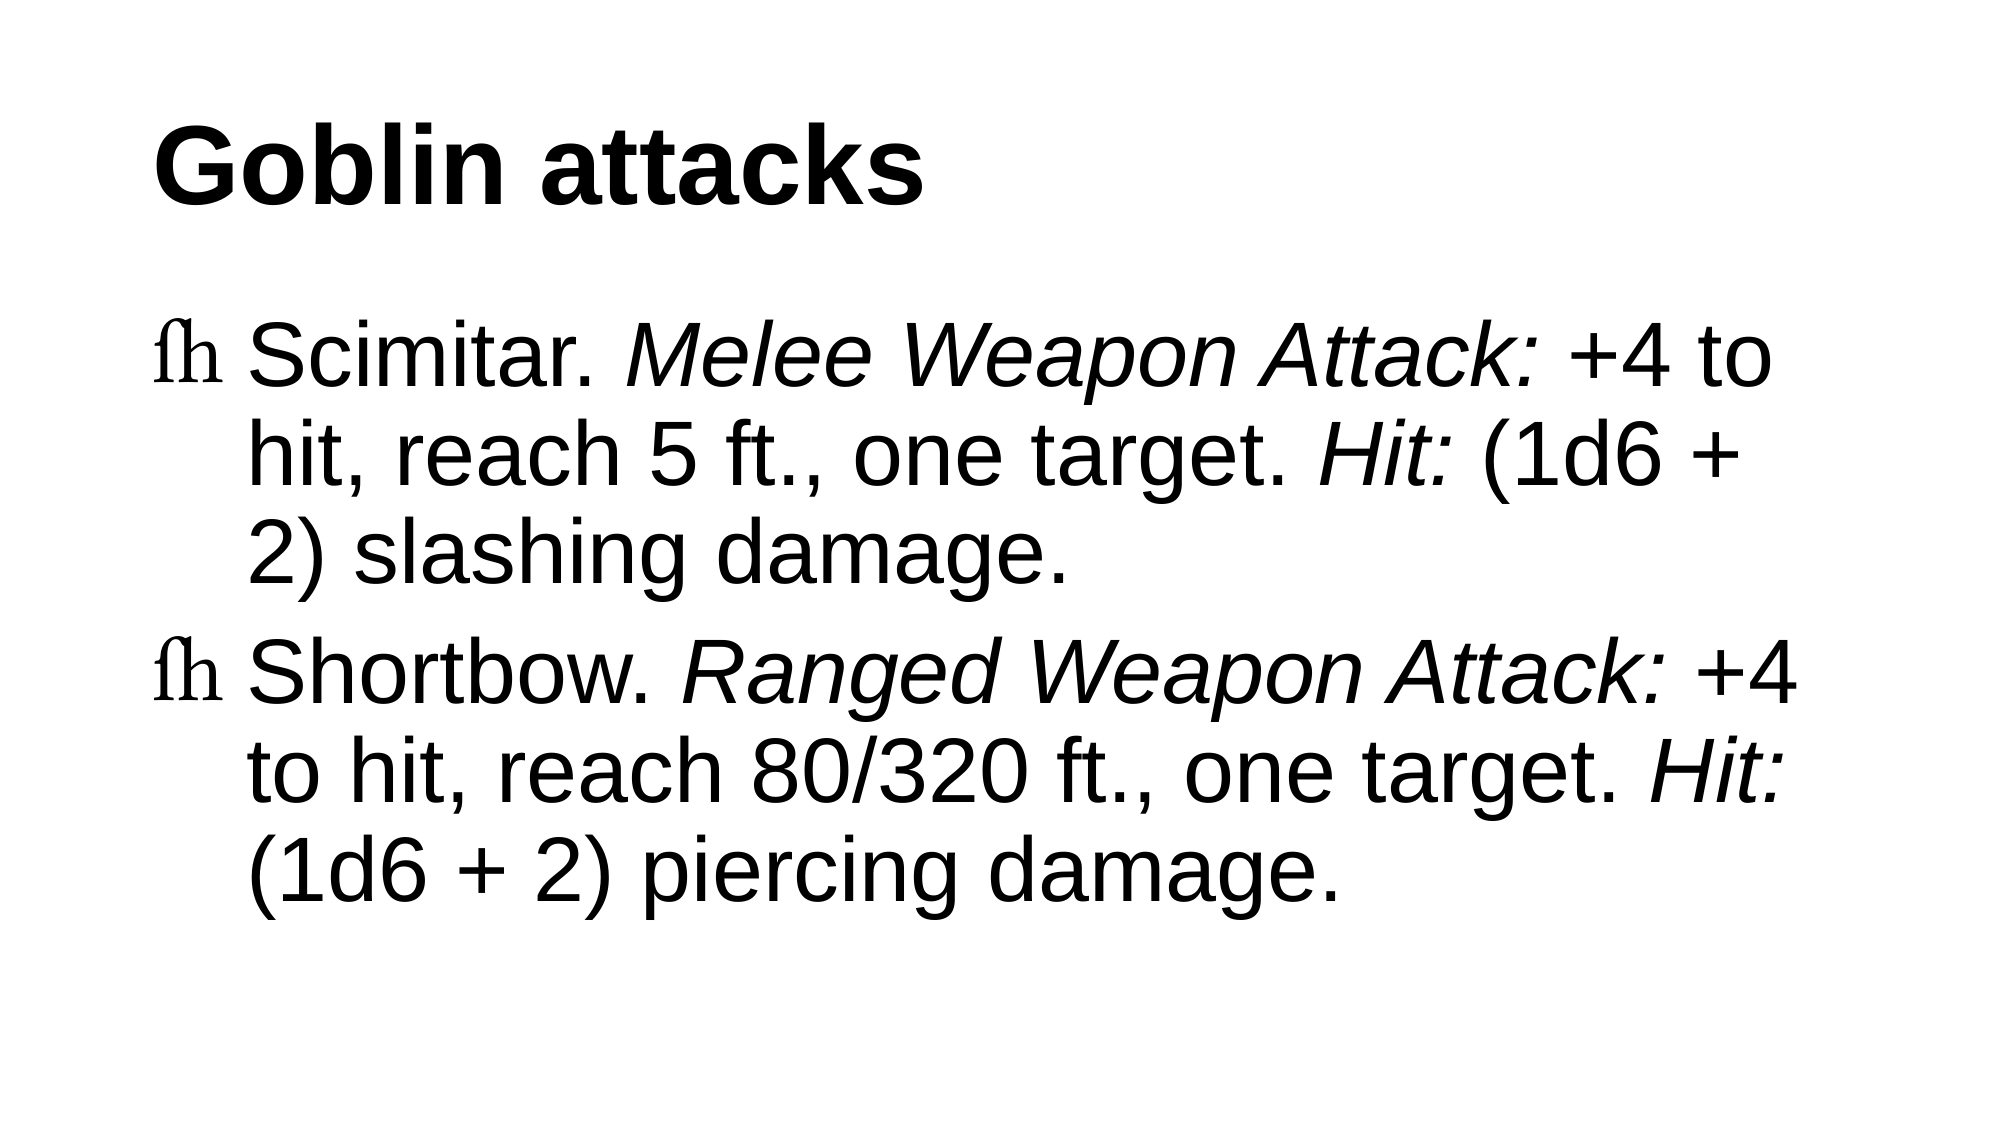

# Goblin attacks
Scimitar. Melee Weapon Attack: +4 to hit, reach 5 ft., one target. Hit: (1d6 + 2) slashing damage.
Shortbow. Ranged Weapon Attack: +4 to hit, reach 80/320 ft., one target. Hit: (1d6 + 2) piercing damage.